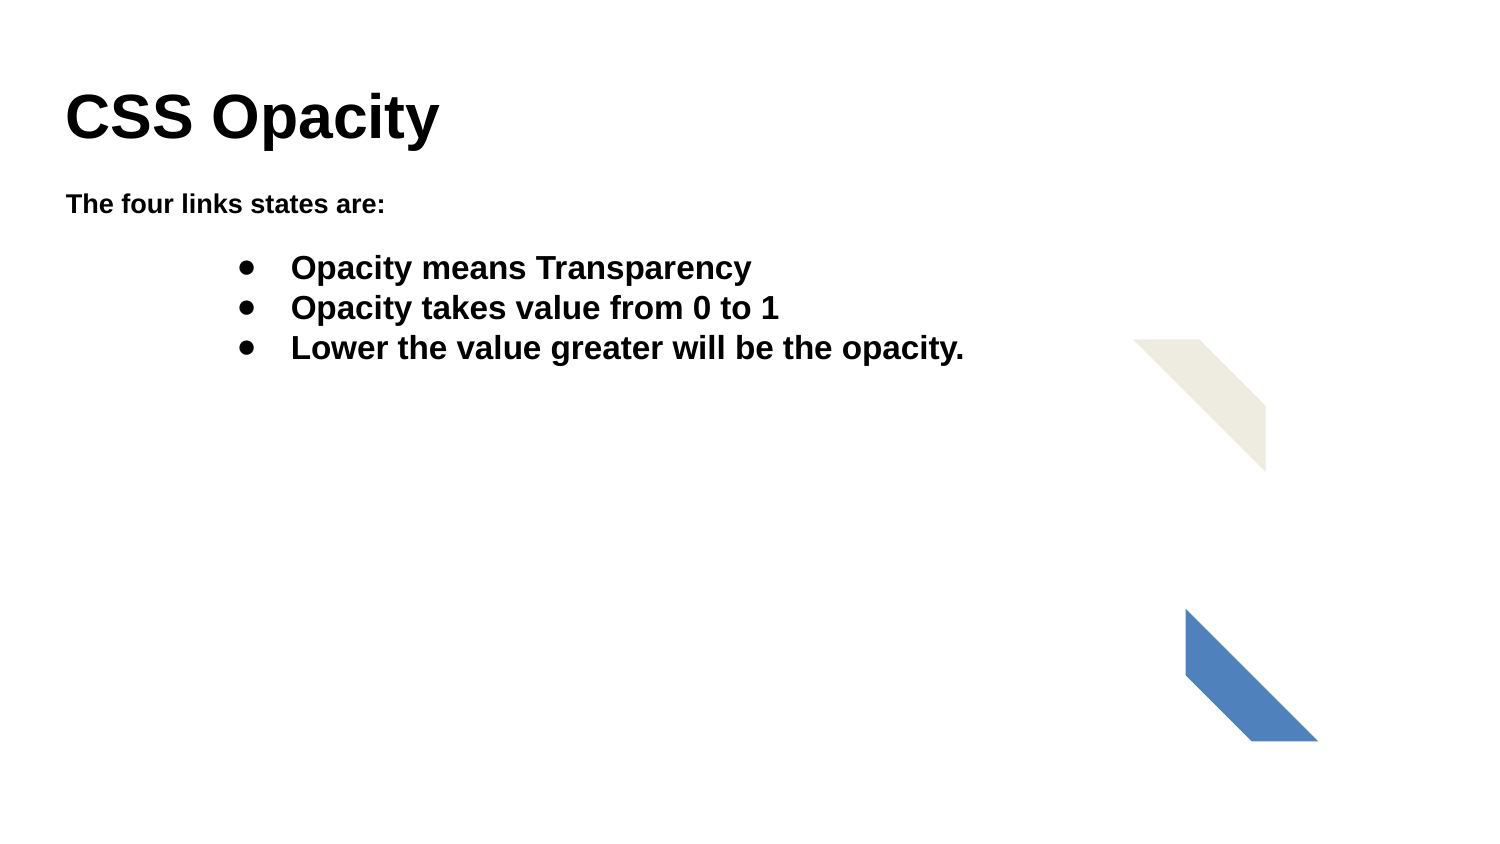

CSS Opacity

The four links states are:

Opacity means Transparency
Opacity takes value from 0 to 1
Lower the value greater will be the opacity.